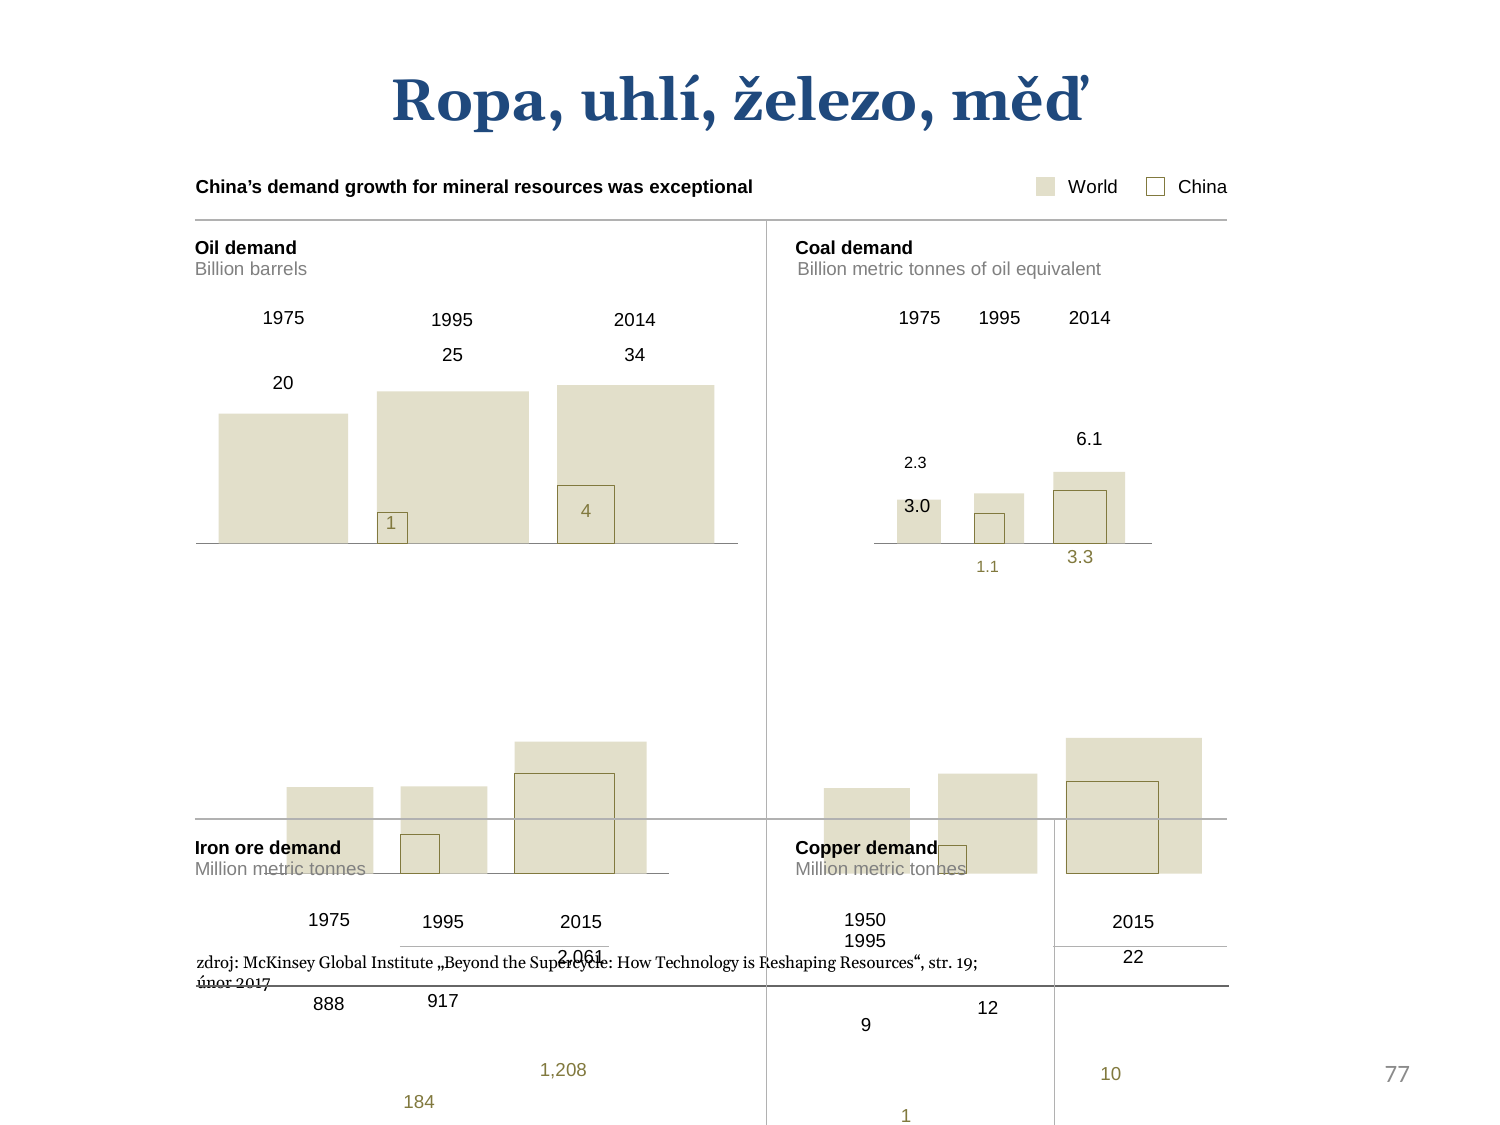

Ropa, uhlí, železo, měď
China’s demand growth for mineral resources was exceptional
World
China

| Oil demand Billion barrels 1975 20 |  | 1995 |  | 2014 | Coal demand Billion metric tonnes of oil equivalent 1975 1995 2014 6.1 2.3 3.0 1.1 3.3 |  |
| --- | --- | --- | --- | --- | --- | --- |
|  |  | 25 |  | 34 |  |  |
|  | 1 |  | 4 |  |  |  |
| Iron ore demand Million metric tonnes 1975 888 |  | 1995 | 2015 |  | Copper demand Million metric tonnes 1950 1995 12 9 1 | 2015 |
|  |  |  | 2,061 |  |  | 22 |
|  |  | 917 |  |  |  |  |
|  |  |  | 1,208 |  |  | 10 |
|  |  | 184 |  |  |  |  |

zdroj: McKinsey Global Institute „Beyond the Supercycle: How Technology is Reshaping Resources“, str. 19; únor 2017

77